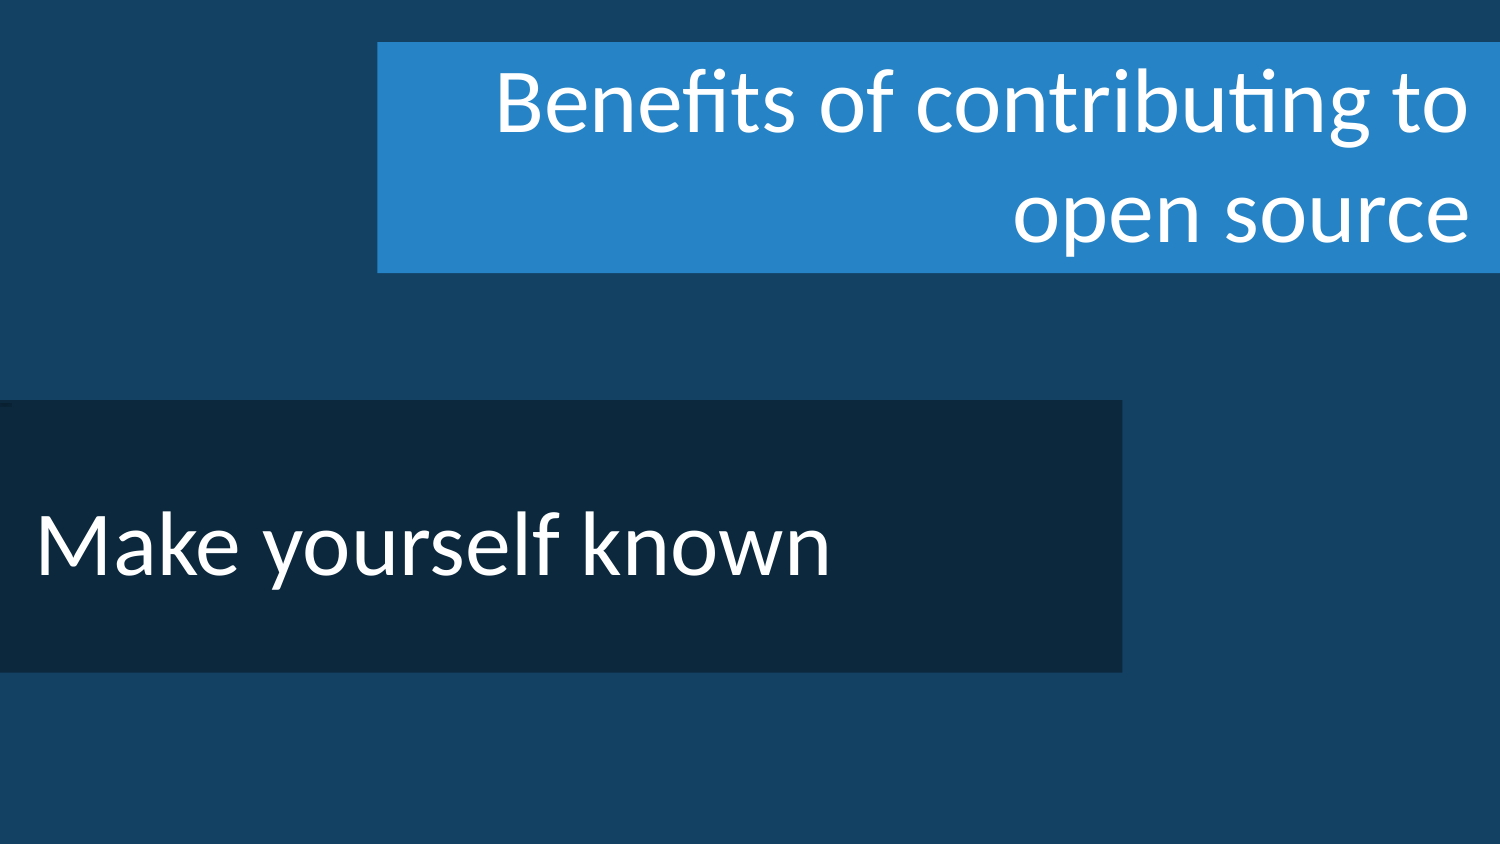

Benefits of contributing to open source

Make yourself known